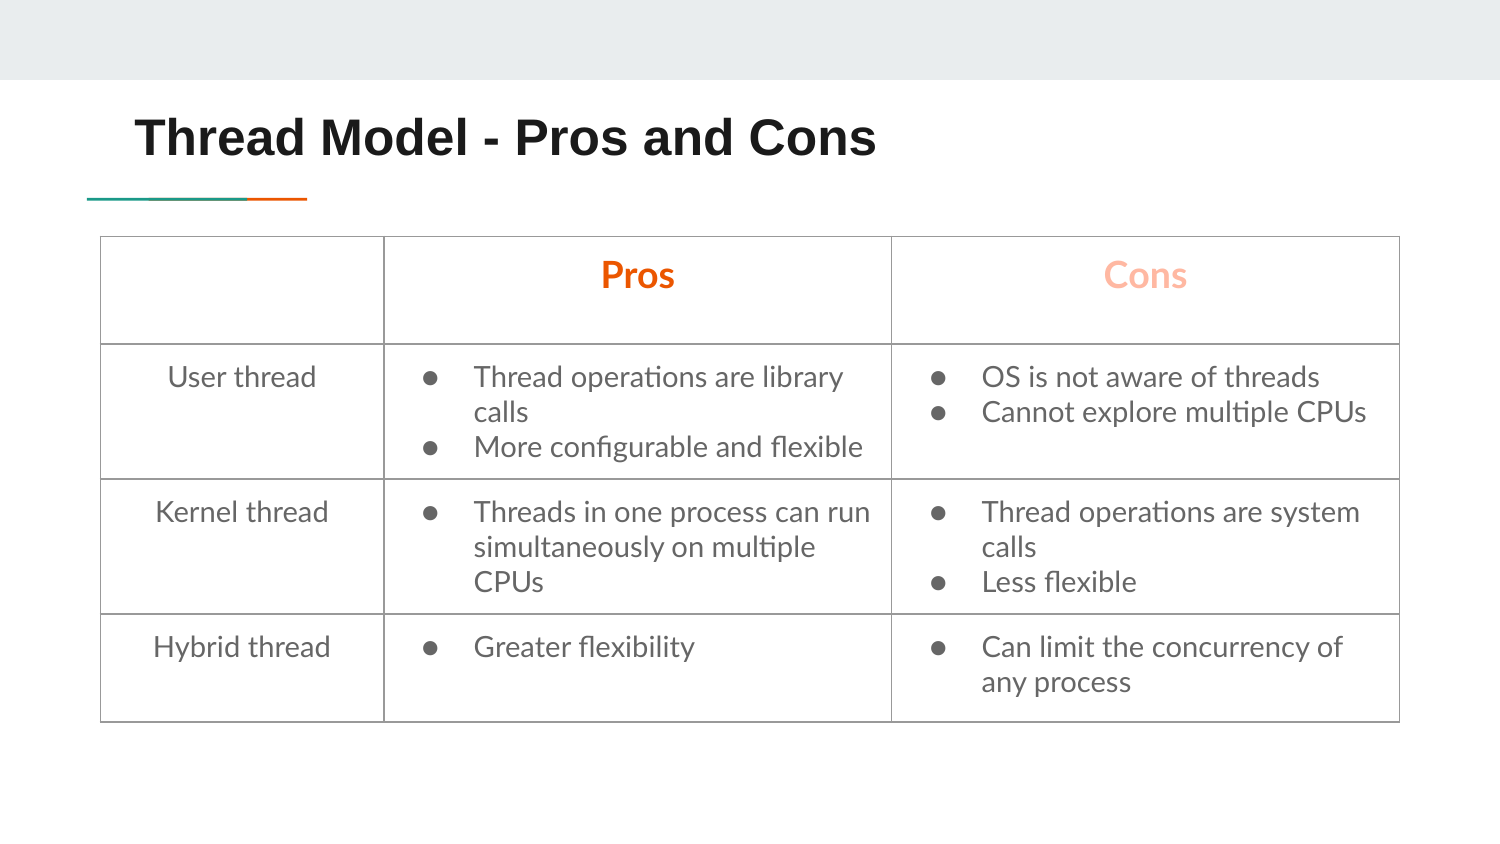

# Thread Model - Pros and Cons
|  | Pros | Cons |
| --- | --- | --- |
| User thread | Thread operations are library calls More configurable and flexible | OS is not aware of threads Cannot explore multiple CPUs |
| Kernel thread | Threads in one process can run simultaneously on multiple CPUs | Thread operations are system calls Less flexible |
| Hybrid thread | Greater flexibility | Can limit the concurrency of any process |